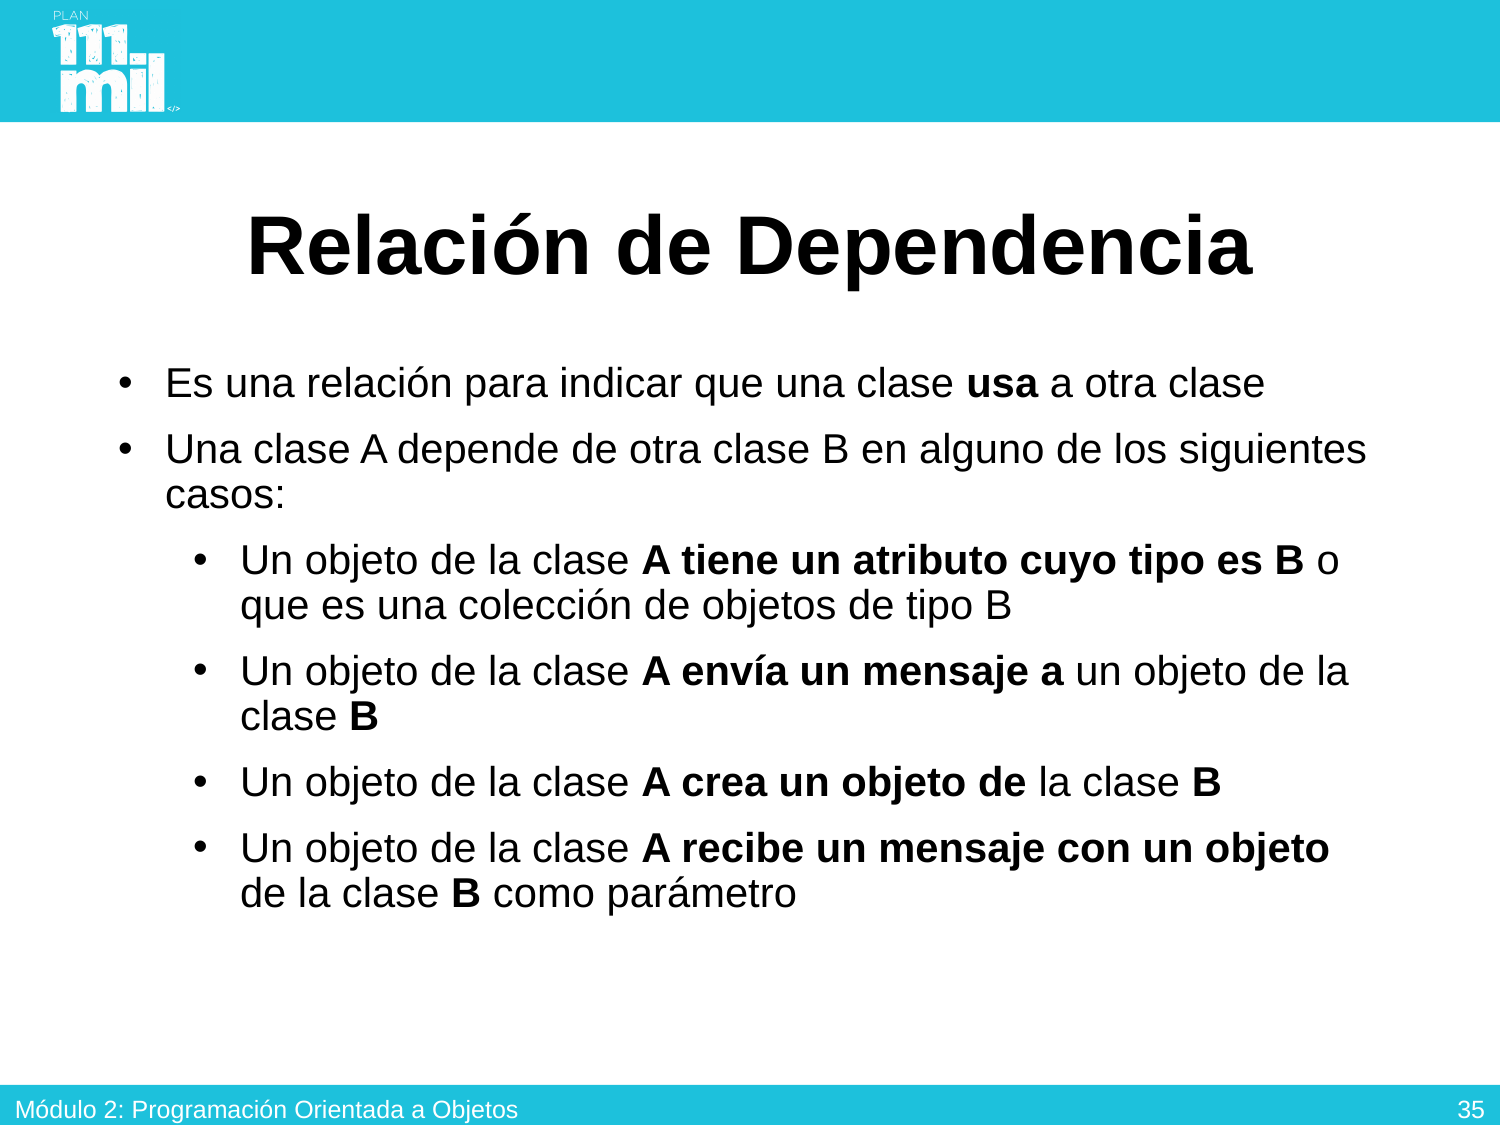

# Relación de Dependencia
Es una relación para indicar que una clase usa a otra clase
Una clase A depende de otra clase B en alguno de los siguientes casos:
Un objeto de la clase A tiene un atributo cuyo tipo es B o que es una colección de objetos de tipo B
Un objeto de la clase A envía un mensaje a un objeto de la clase B
Un objeto de la clase A crea un objeto de la clase B
Un objeto de la clase A recibe un mensaje con un objeto de la clase B como parámetro
35
Módulo 2: Programación Orientada a Objetos